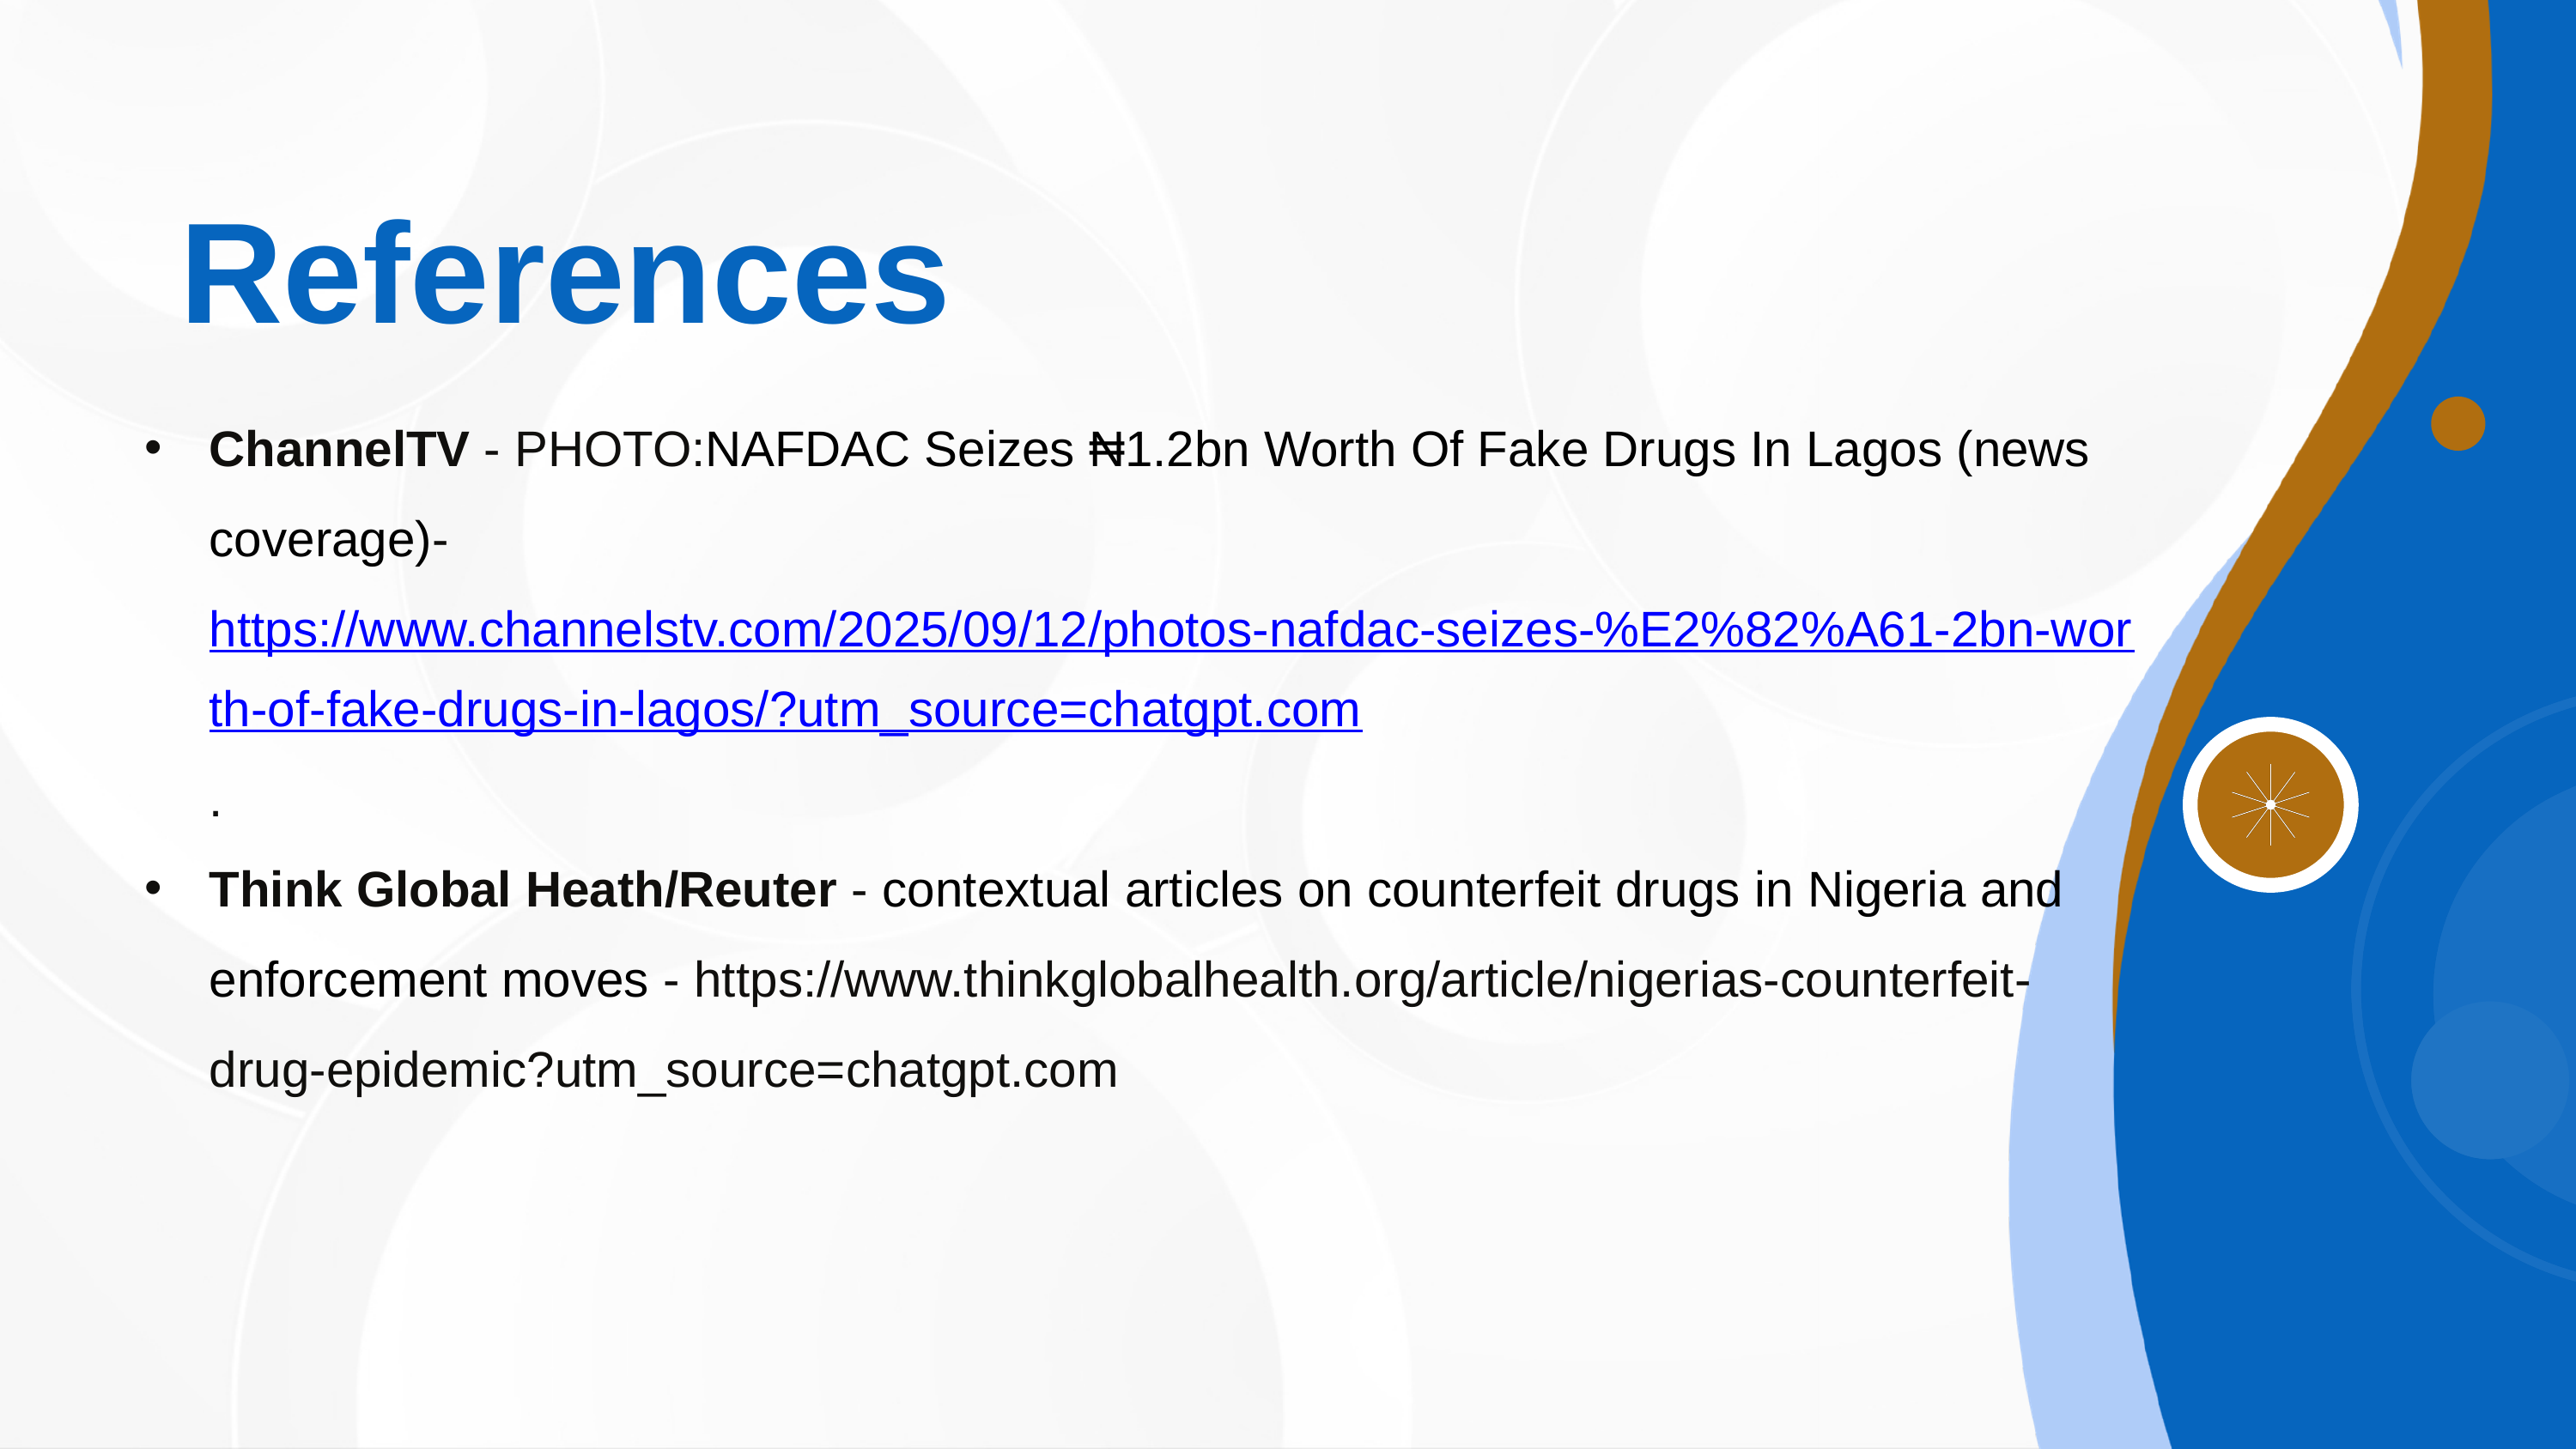

References
ChannelTV - PHOTO:NAFDAC Seizes ₦1.2bn Worth Of Fake Drugs In Lagos (news coverage)- https://www.channelstv.com/2025/09/12/photos-nafdac-seizes-%E2%82%A61-2bn-worth-of-fake-drugs-in-lagos/?utm_source=chatgpt.com.
Think Global Heath/Reuter - contextual articles on counterfeit drugs in Nigeria and enforcement moves - https://www.thinkglobalhealth.org/article/nigerias-counterfeit-drug-epidemic?utm_source=chatgpt.com